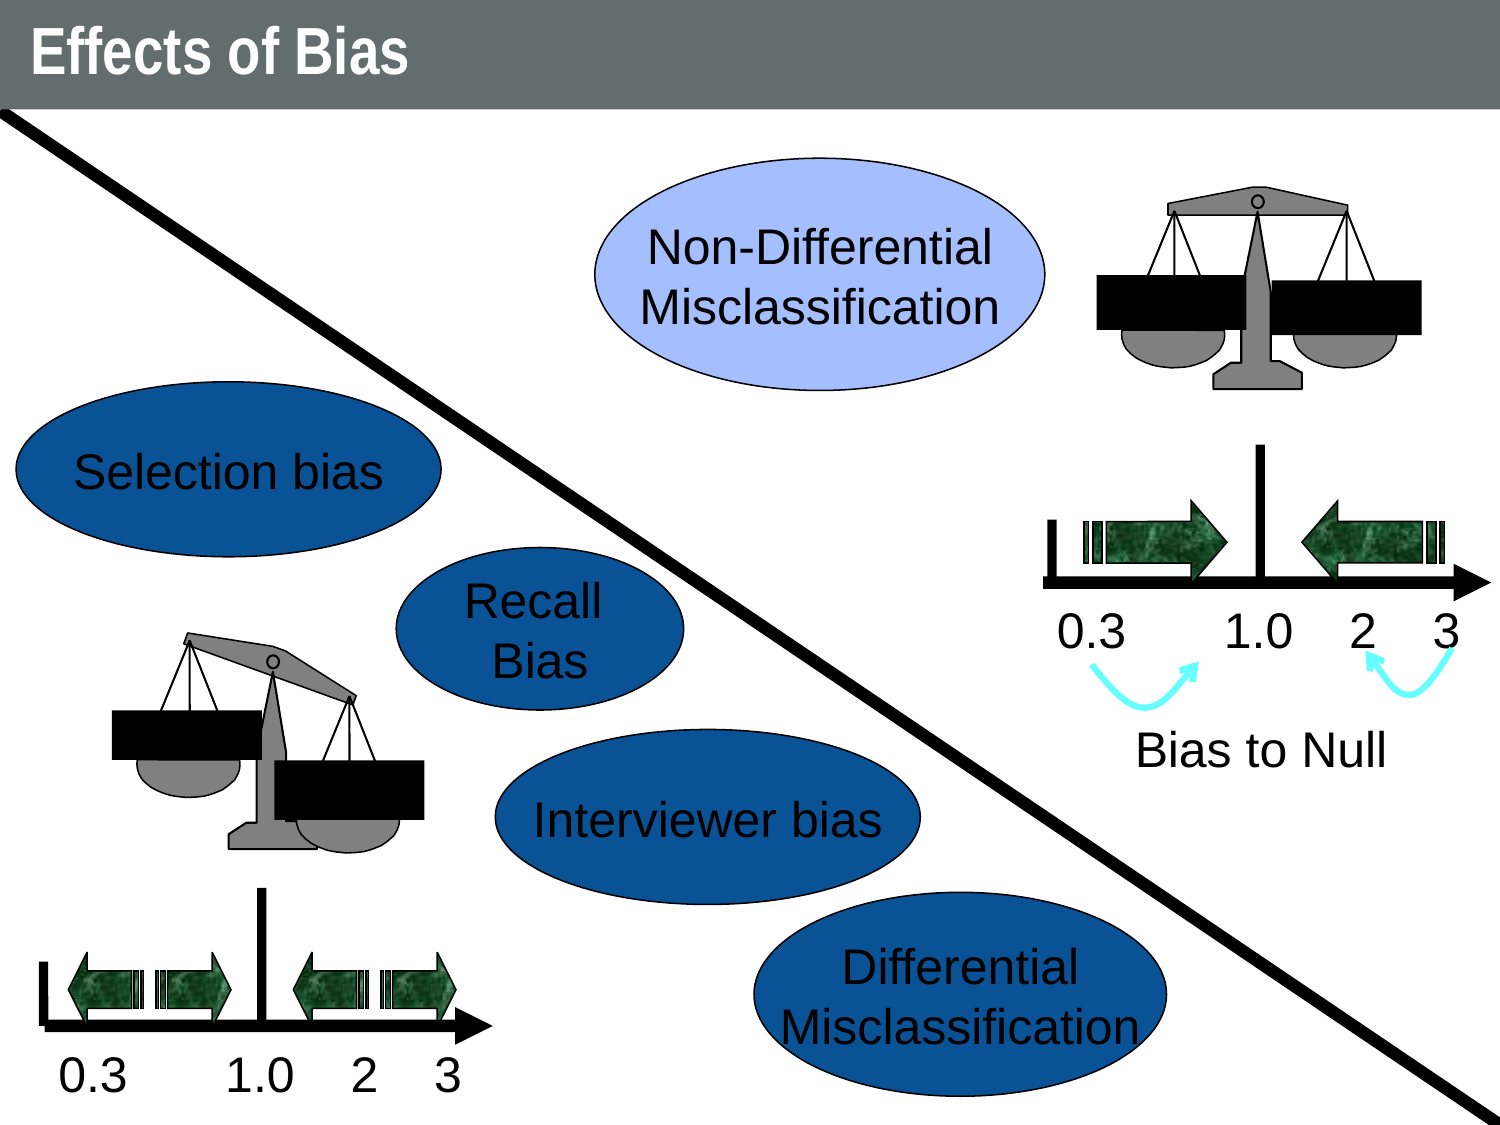

# Effects of Bias

Non-Differential
Misclassification

Errors
Errors
Selection bias

0.3       1.0    2    3

Recall
Bias

Errors
Errors

Bias to Null
Interviewer bias

0.3       1.0    2    3
Differential
Misclassification